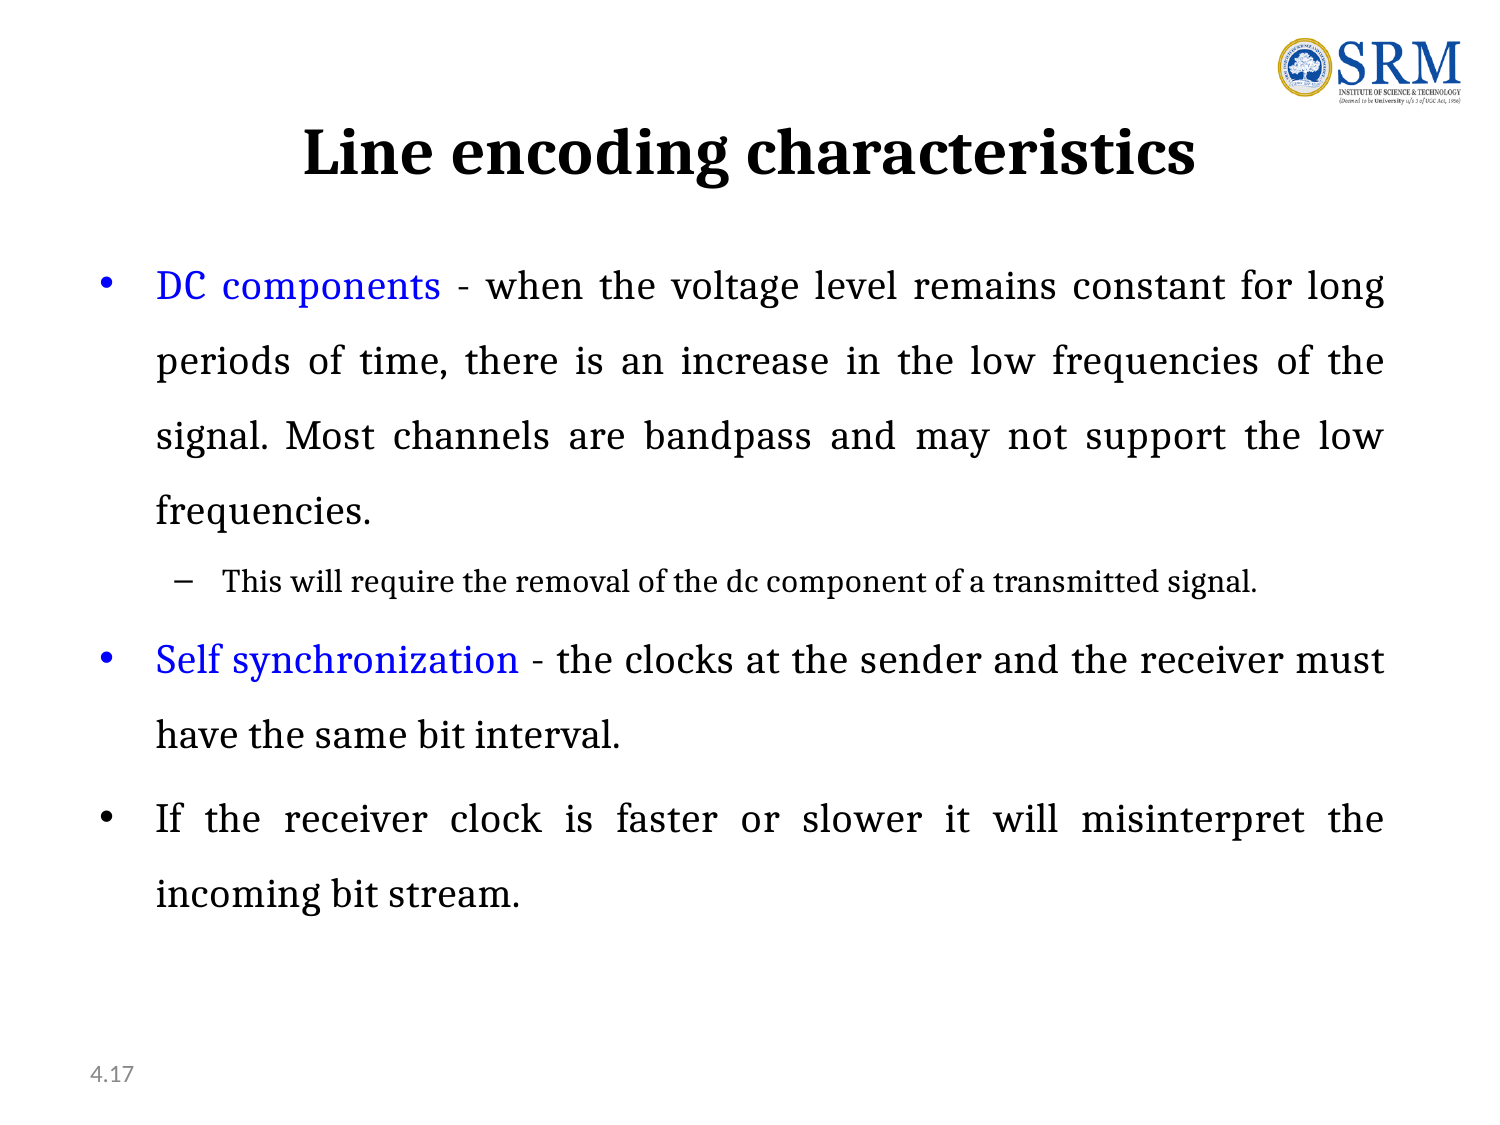

# Line encoding characteristics
DC components - when the voltage level remains constant for long periods of time, there is an increase in the low frequencies of the signal. Most channels are bandpass and may not support the low frequencies.
This will require the removal of the dc component of a transmitted signal.
Self synchronization - the clocks at the sender and the receiver must have the same bit interval.
If the receiver clock is faster or slower it will misinterpret the incoming bit stream.

4.17